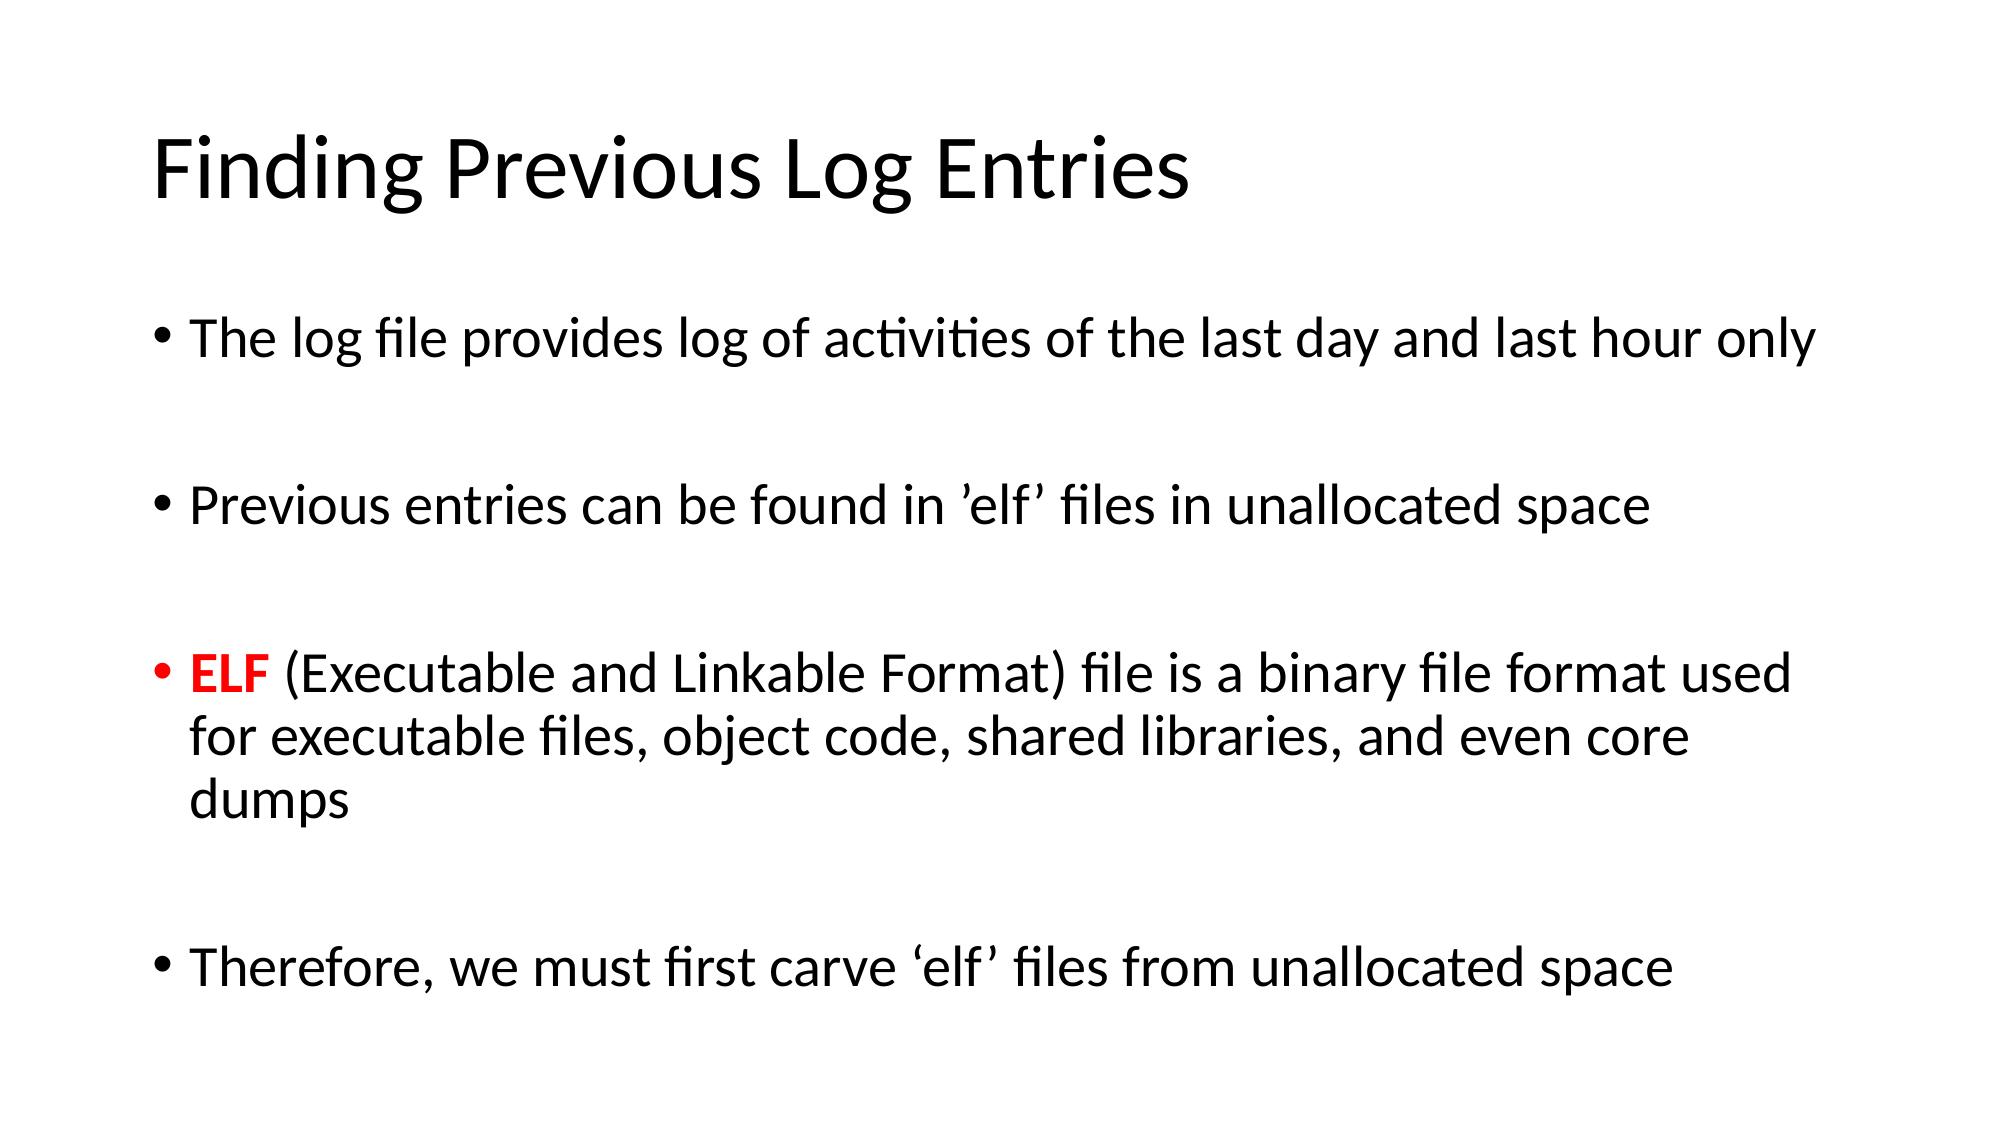

# Finding Previous Log Entries
The log file provides log of activities of the last day and last hour only

Previous entries can be found in ’elf’ files in unallocated space

ELF (Executable and Linkable Format) file is a binary file format used for executable files, object code, shared libraries, and even core dumps

Therefore, we must first carve ‘elf’ files from unallocated space